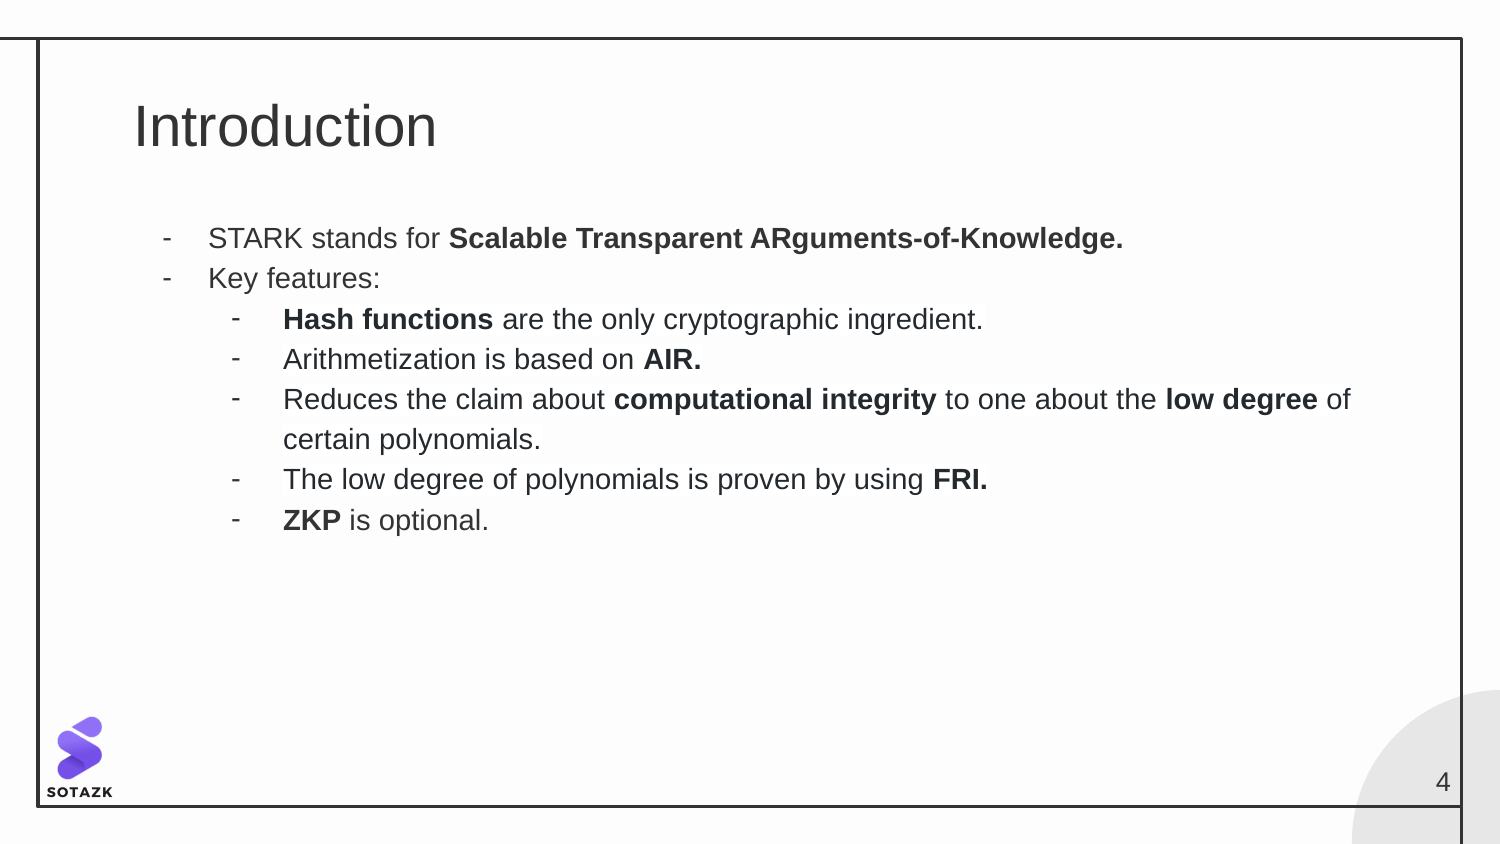

# Introduction
STARK stands for Scalable Transparent ARguments-of-Knowledge.
Key features:
Hash functions are the only cryptographic ingredient.
Arithmetization is based on AIR.
Reduces the claim about computational integrity to one about the low degree of certain polynomials.
The low degree of polynomials is proven by using FRI.
ZKP is optional.

4